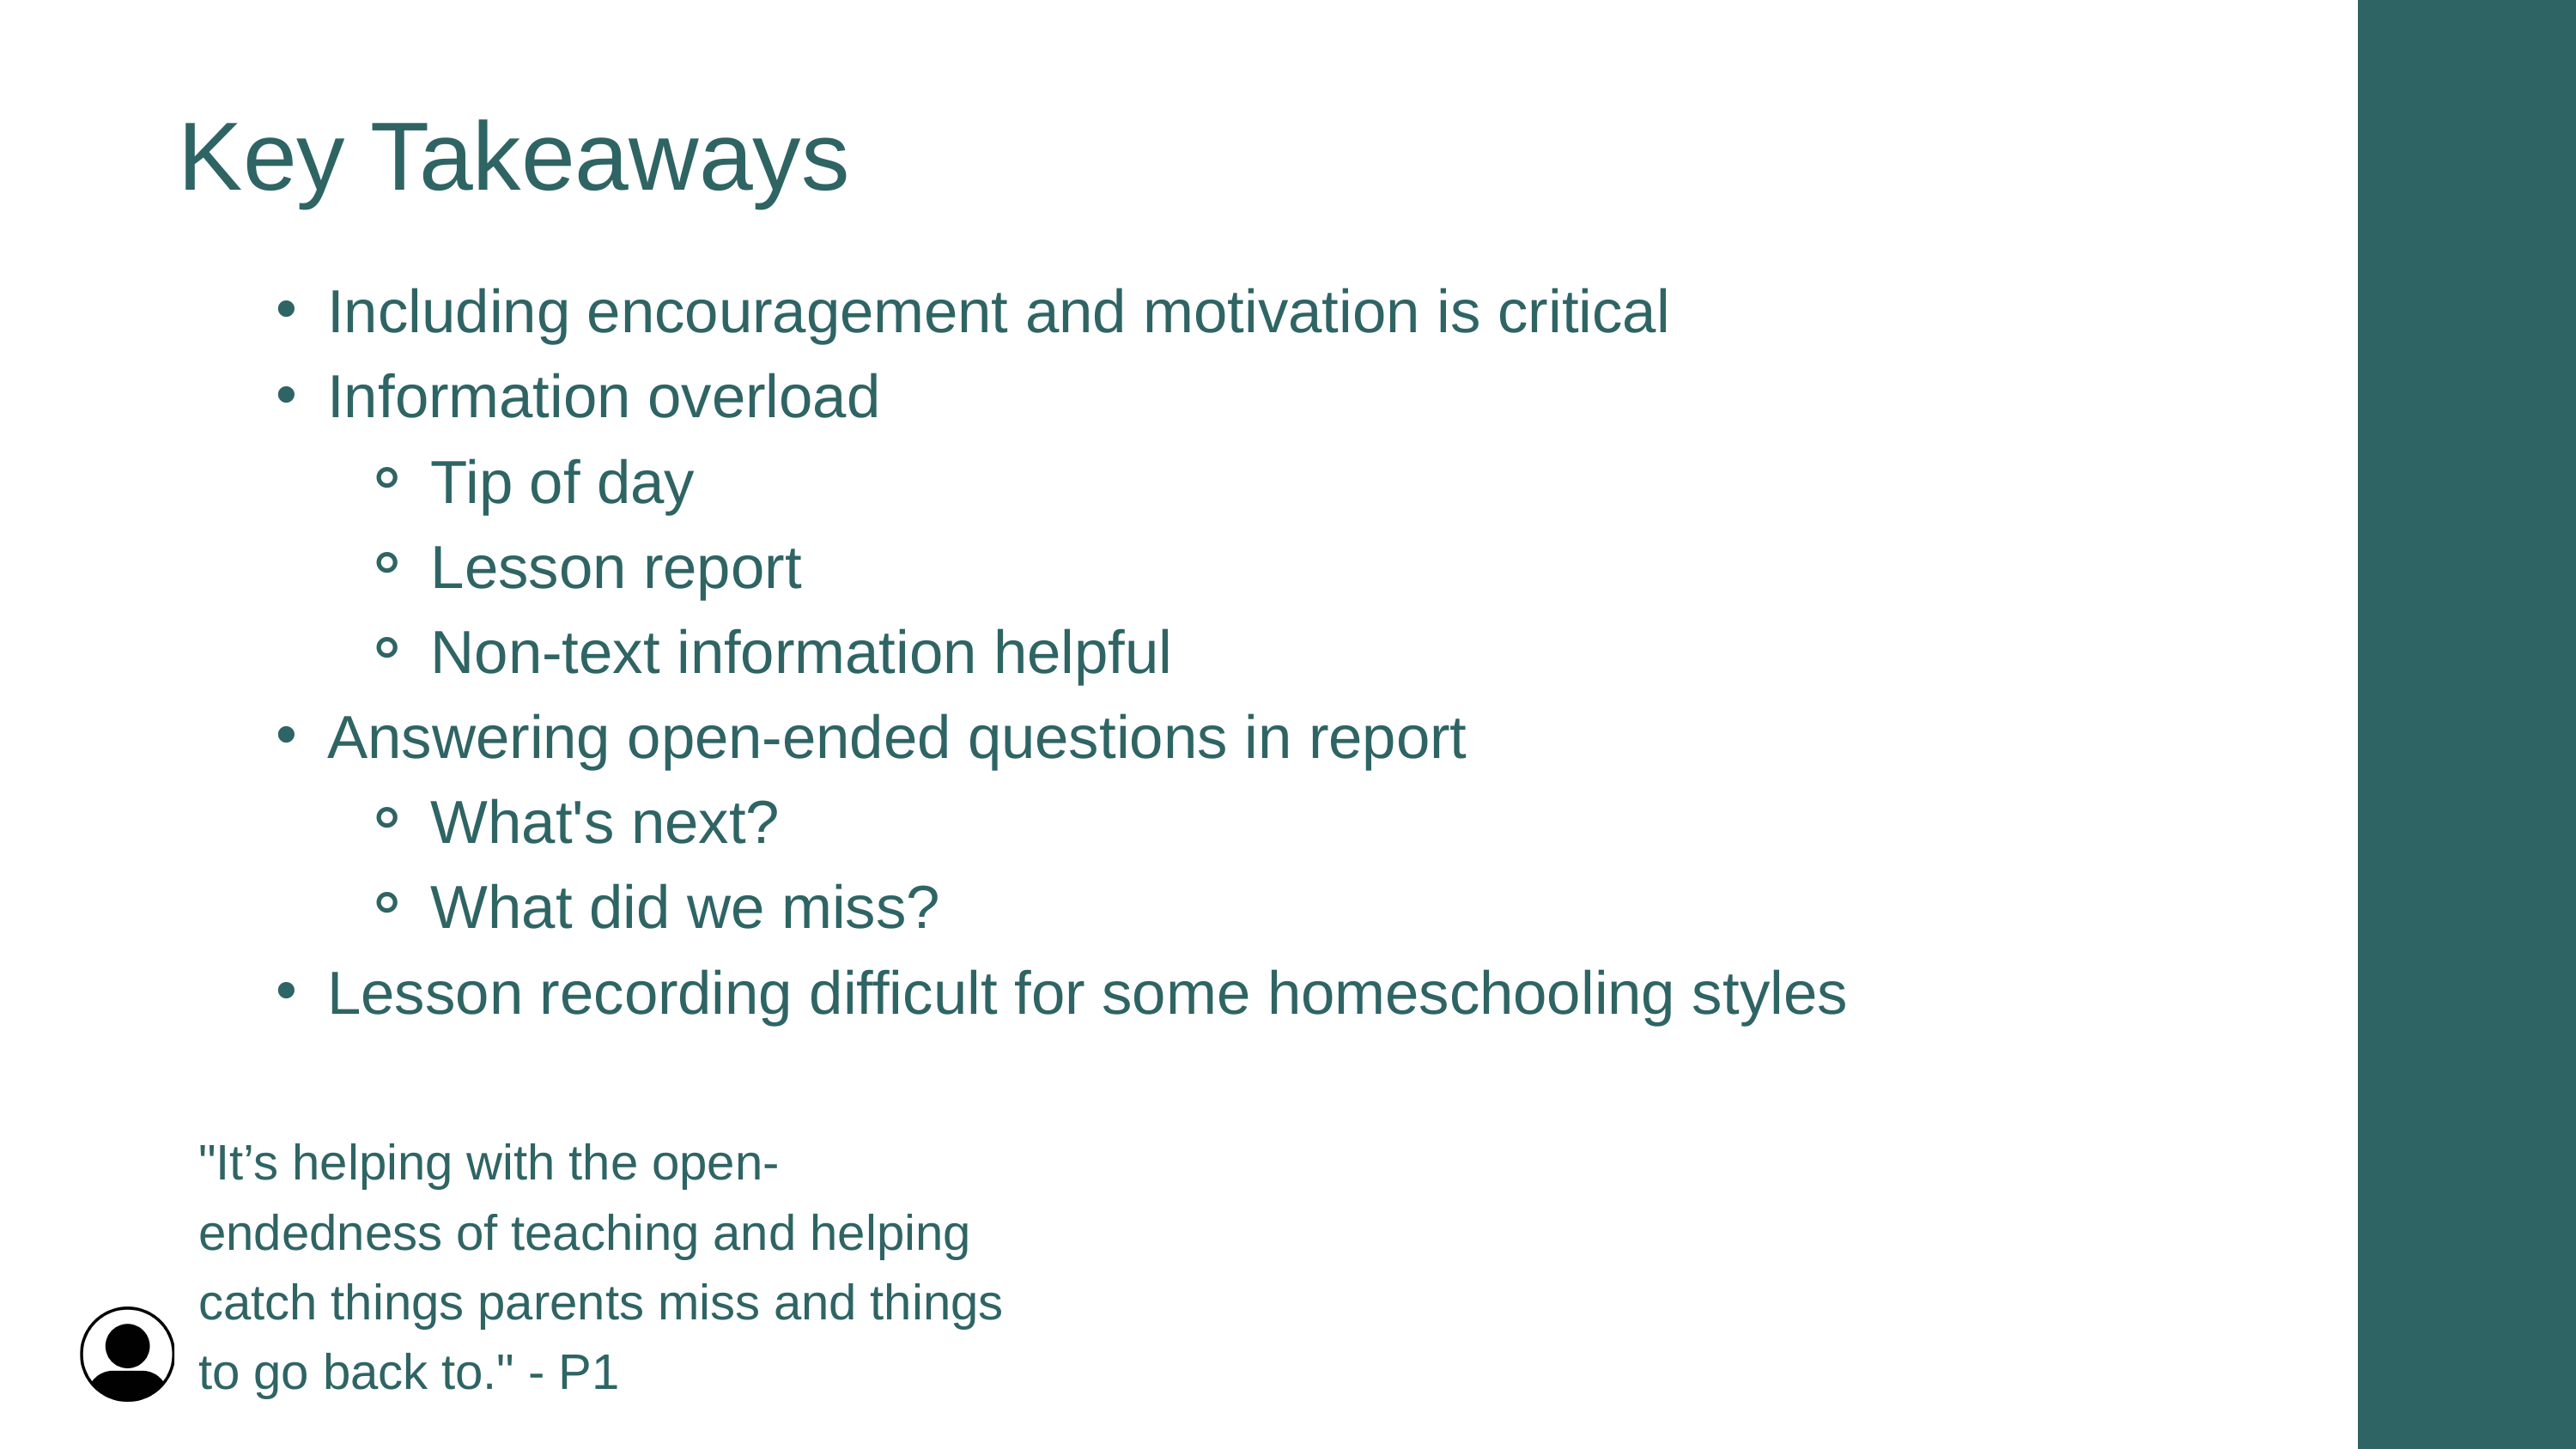

Key Takeaways
Including encouragement and motivation is critical
Information overload
Tip of day
Lesson report
Non-text information helpful
Answering open-ended questions in report
What's next?
What did we miss?
Lesson recording difficult for some homeschooling styles

"It’s helping with the open-endedness of teaching and helping catch things parents miss and things to go back to." - P1